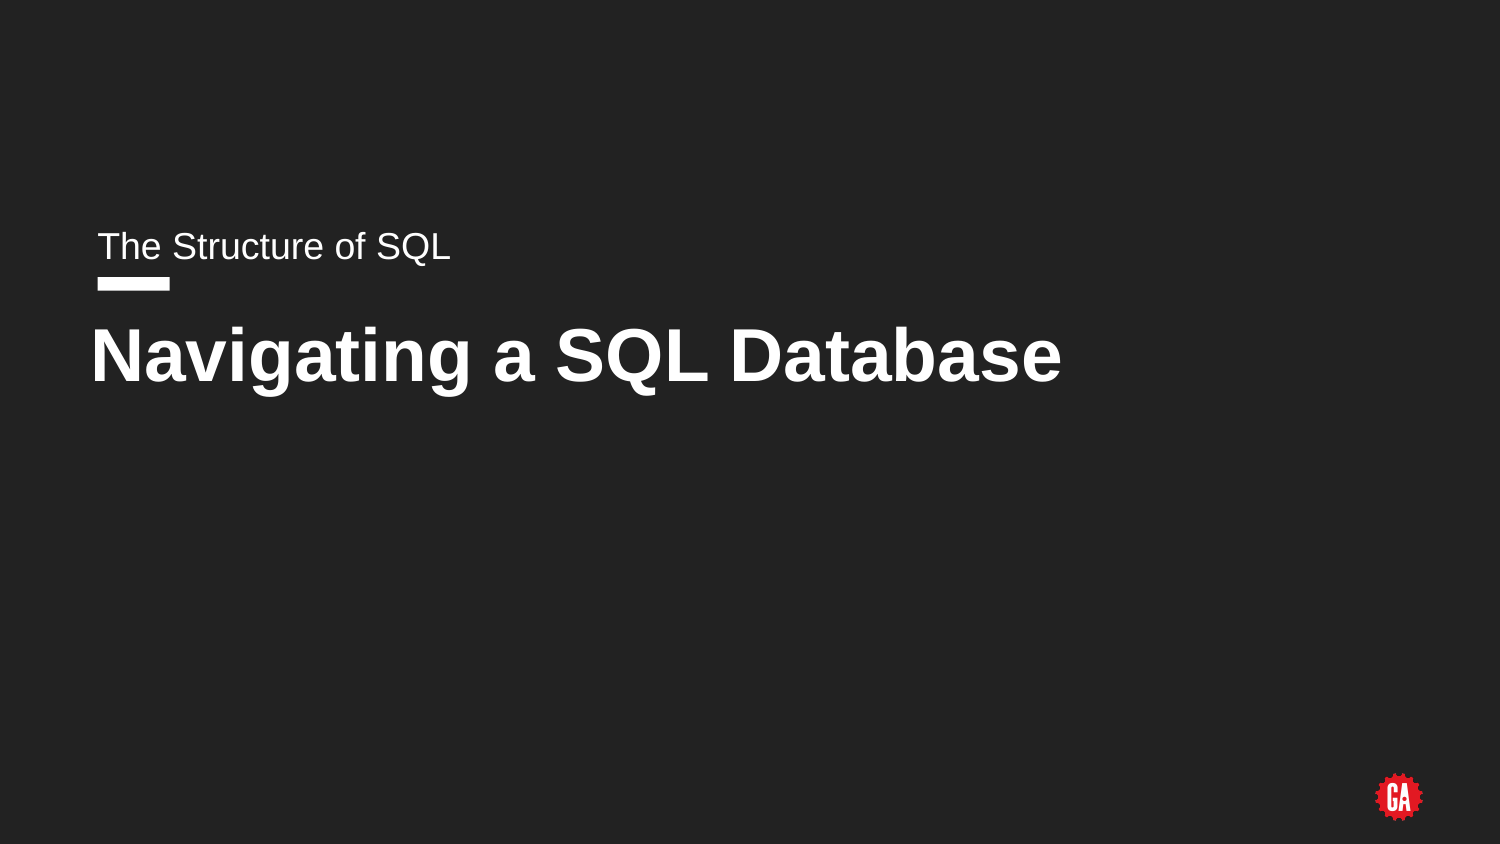

The Structure of SQL
# Navigating a SQL Database